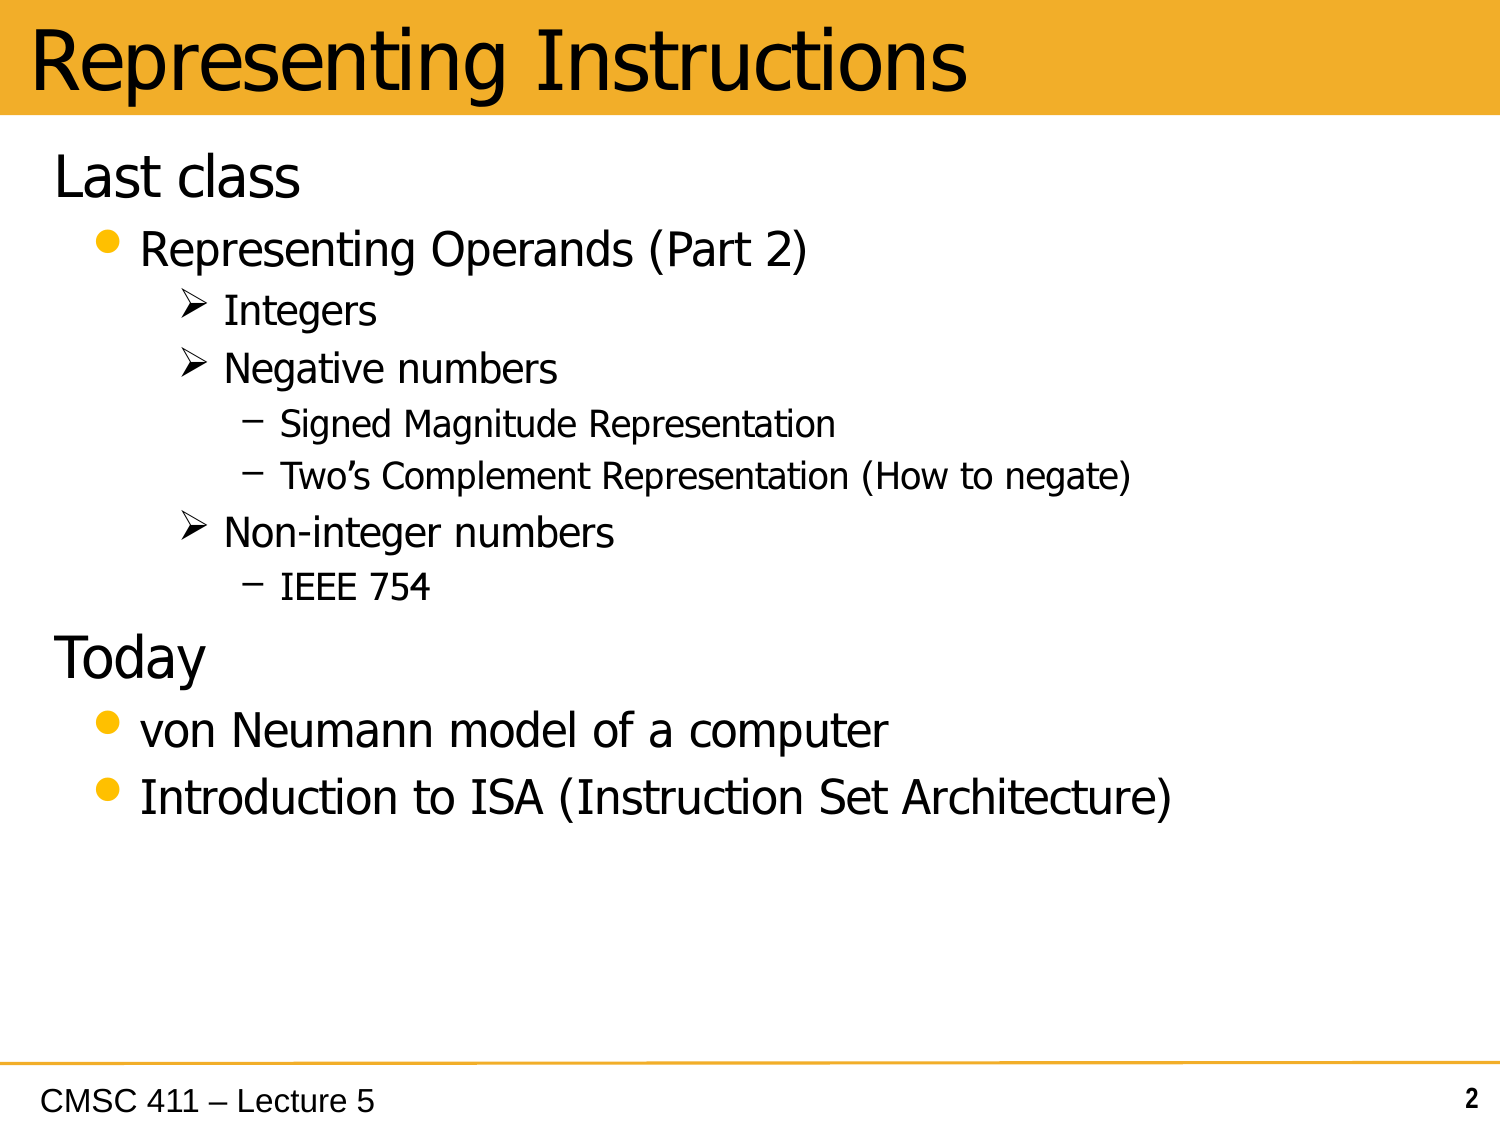

# Representing Instructions
Last class
Representing Operands (Part 2)
Integers
Negative numbers
Signed Magnitude Representation
Two’s Complement Representation (How to negate)
Non-integer numbers
IEEE 754
Today
von Neumann model of a computer
Introduction to ISA (Instruction Set Architecture)

2